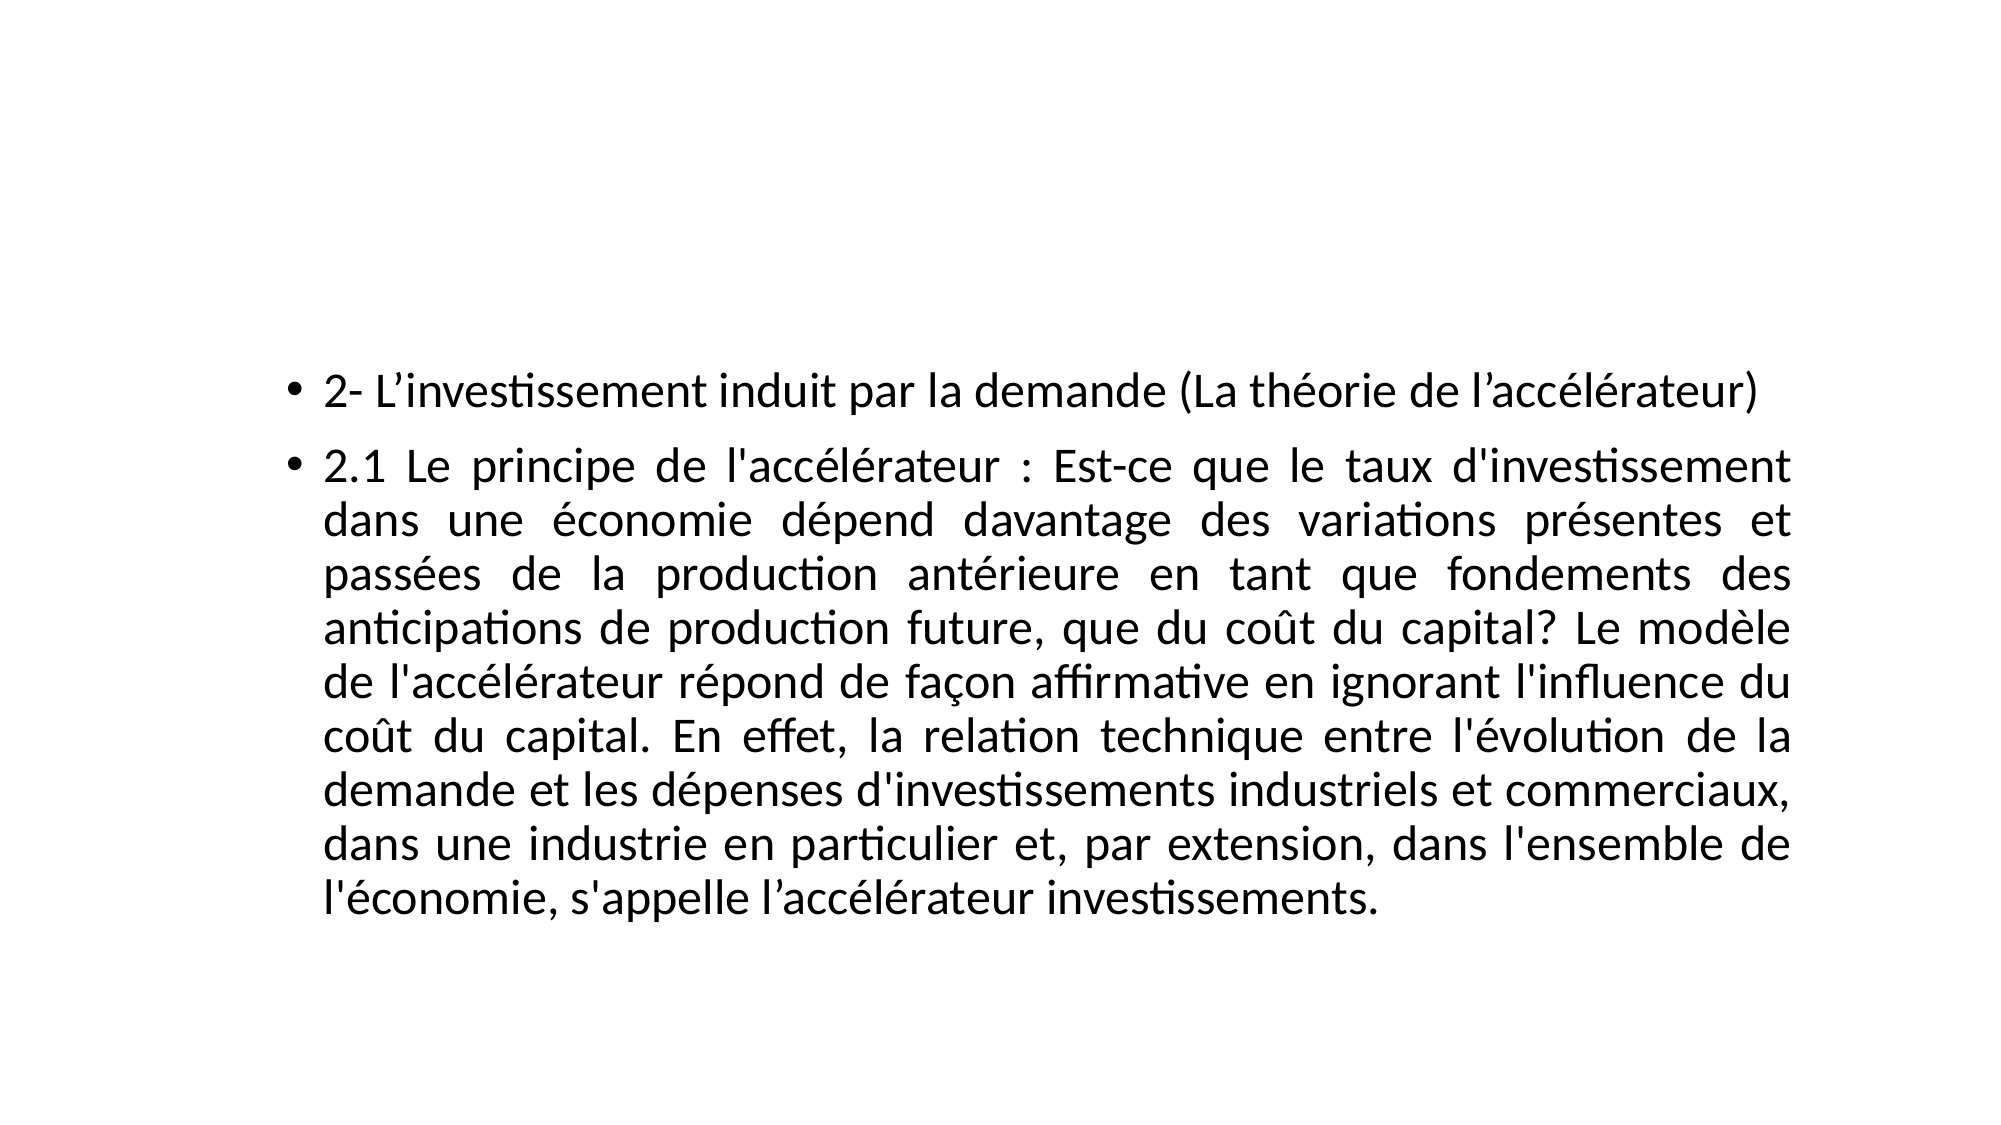

2- L’investissement induit par la demande (La théorie de l’accélérateur)
2.1 Le principe de l'accélérateur : Est-ce que le taux d'investissement dans une économie dépend davantage des variations présentes et passées de la production antérieure en tant que fondements des anticipations de production future, que du coût du capital? Le modèle de l'accélérateur répond de façon affirmative en ignorant l'influence du coût du capital. En effet, la relation technique entre l'évolution de la demande et les dépenses d'investissements industriels et commerciaux, dans une industrie en particulier et, par extension, dans l'ensemble de l'économie, s'appelle l’accélérateur investissements.